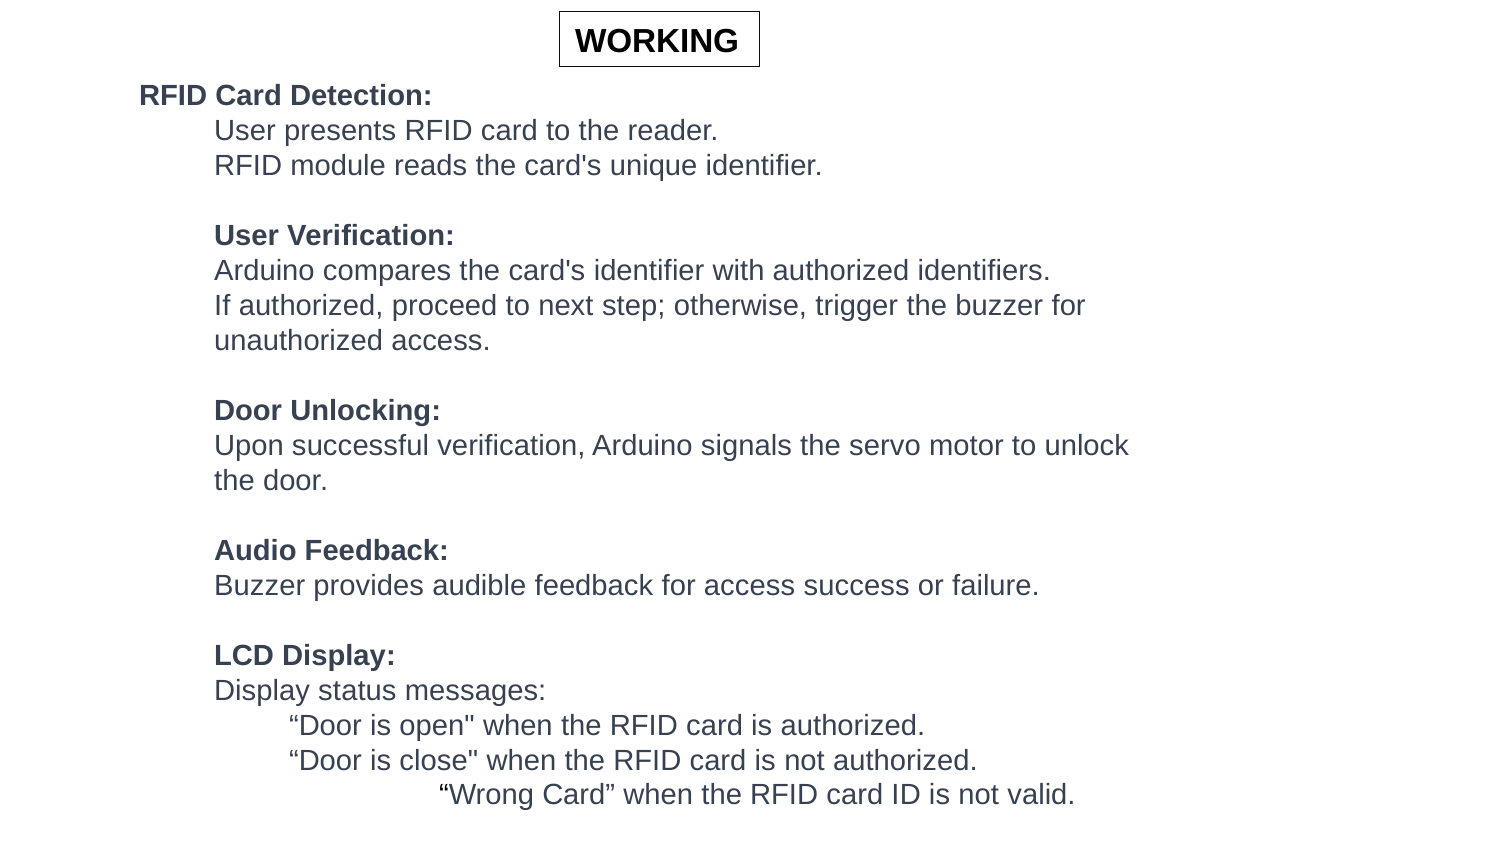

WORKING
RFID Card Detection:
User presents RFID card to the reader.
RFID module reads the card's unique identifier.

User Verification:
Arduino compares the card's identifier with authorized identifiers.
If authorized, proceed to next step; otherwise, trigger the buzzer for
unauthorized access.

Door Unlocking:
Upon successful verification, Arduino signals the servo motor to unlock the door.

Audio Feedback:
Buzzer provides audible feedback for access success or failure.

LCD Display:
Display status messages:
“Door is open" when the RFID card is authorized.
“Door is close" when the RFID card is not authorized.
	“Wrong Card” when the RFID card ID is not valid.